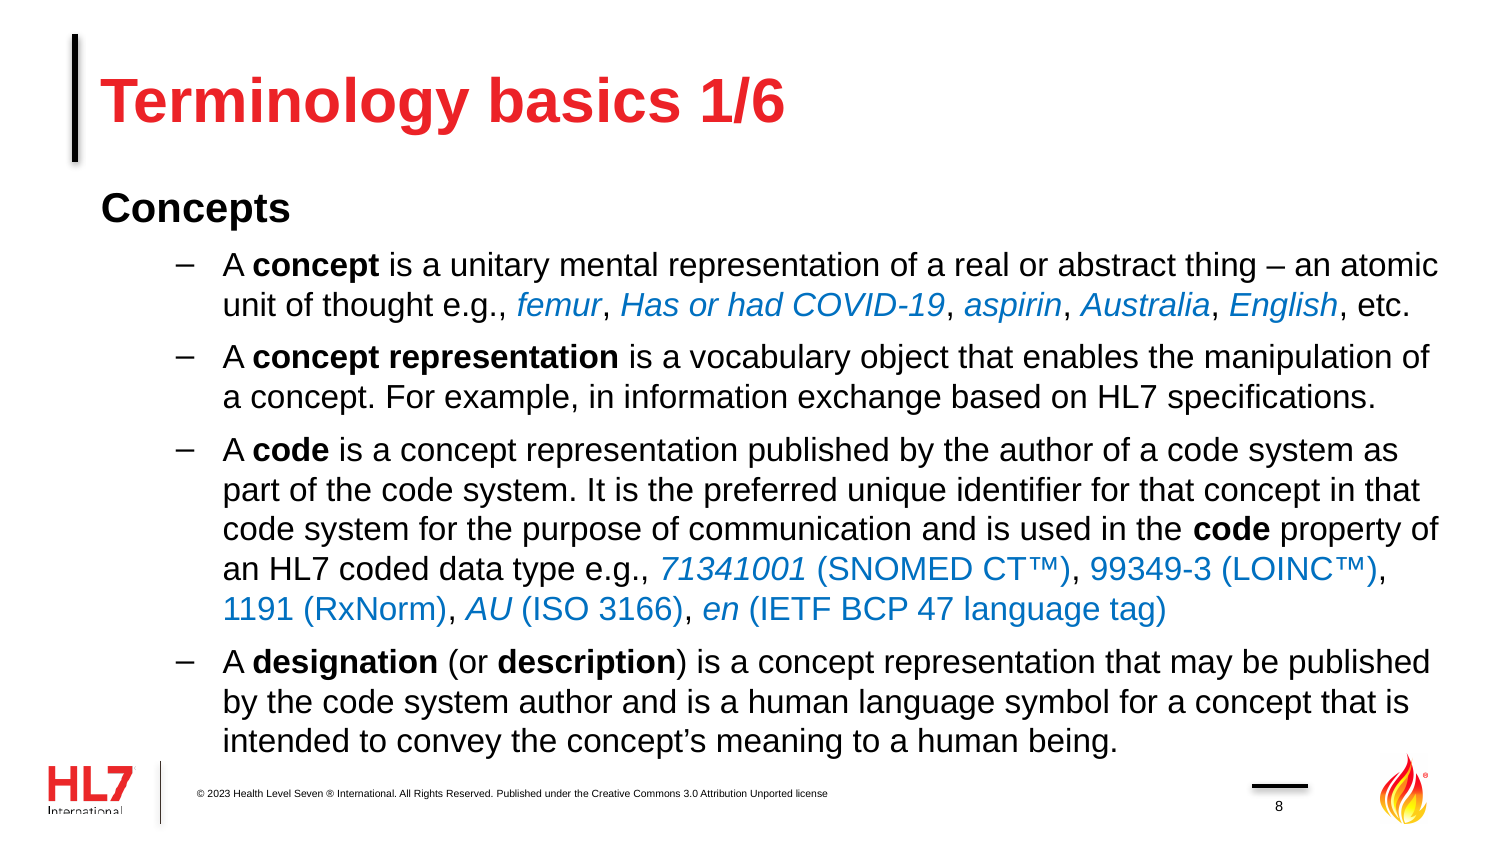

# Terminology basics 1/6
Concepts
A concept is a unitary mental representation of a real or abstract thing – an atomic unit of thought e.g., femur, Has or had COVID-19, aspirin, Australia, English, etc.
A concept representation is a vocabulary object that enables the manipulation of a concept. For example, in information exchange based on HL7 specifications.
A code is a concept representation published by the author of a code system as part of the code system. It is the preferred unique identifier for that concept in that code system for the purpose of communication and is used in the code property of an HL7 coded data type e.g., 71341001 (SNOMED CT™), 99349-3 (LOINC™), 1191 (RxNorm), AU (ISO 3166), en (IETF BCP 47 language tag)
A designation (or description) is a concept representation that may be published by the code system author and is a human language symbol for a concept that is intended to convey the concept’s meaning to a human being.

© 2023 Health Level Seven ® International. All Rights Reserved. Published under the Creative Commons 3.0 Attribution Unported license

8